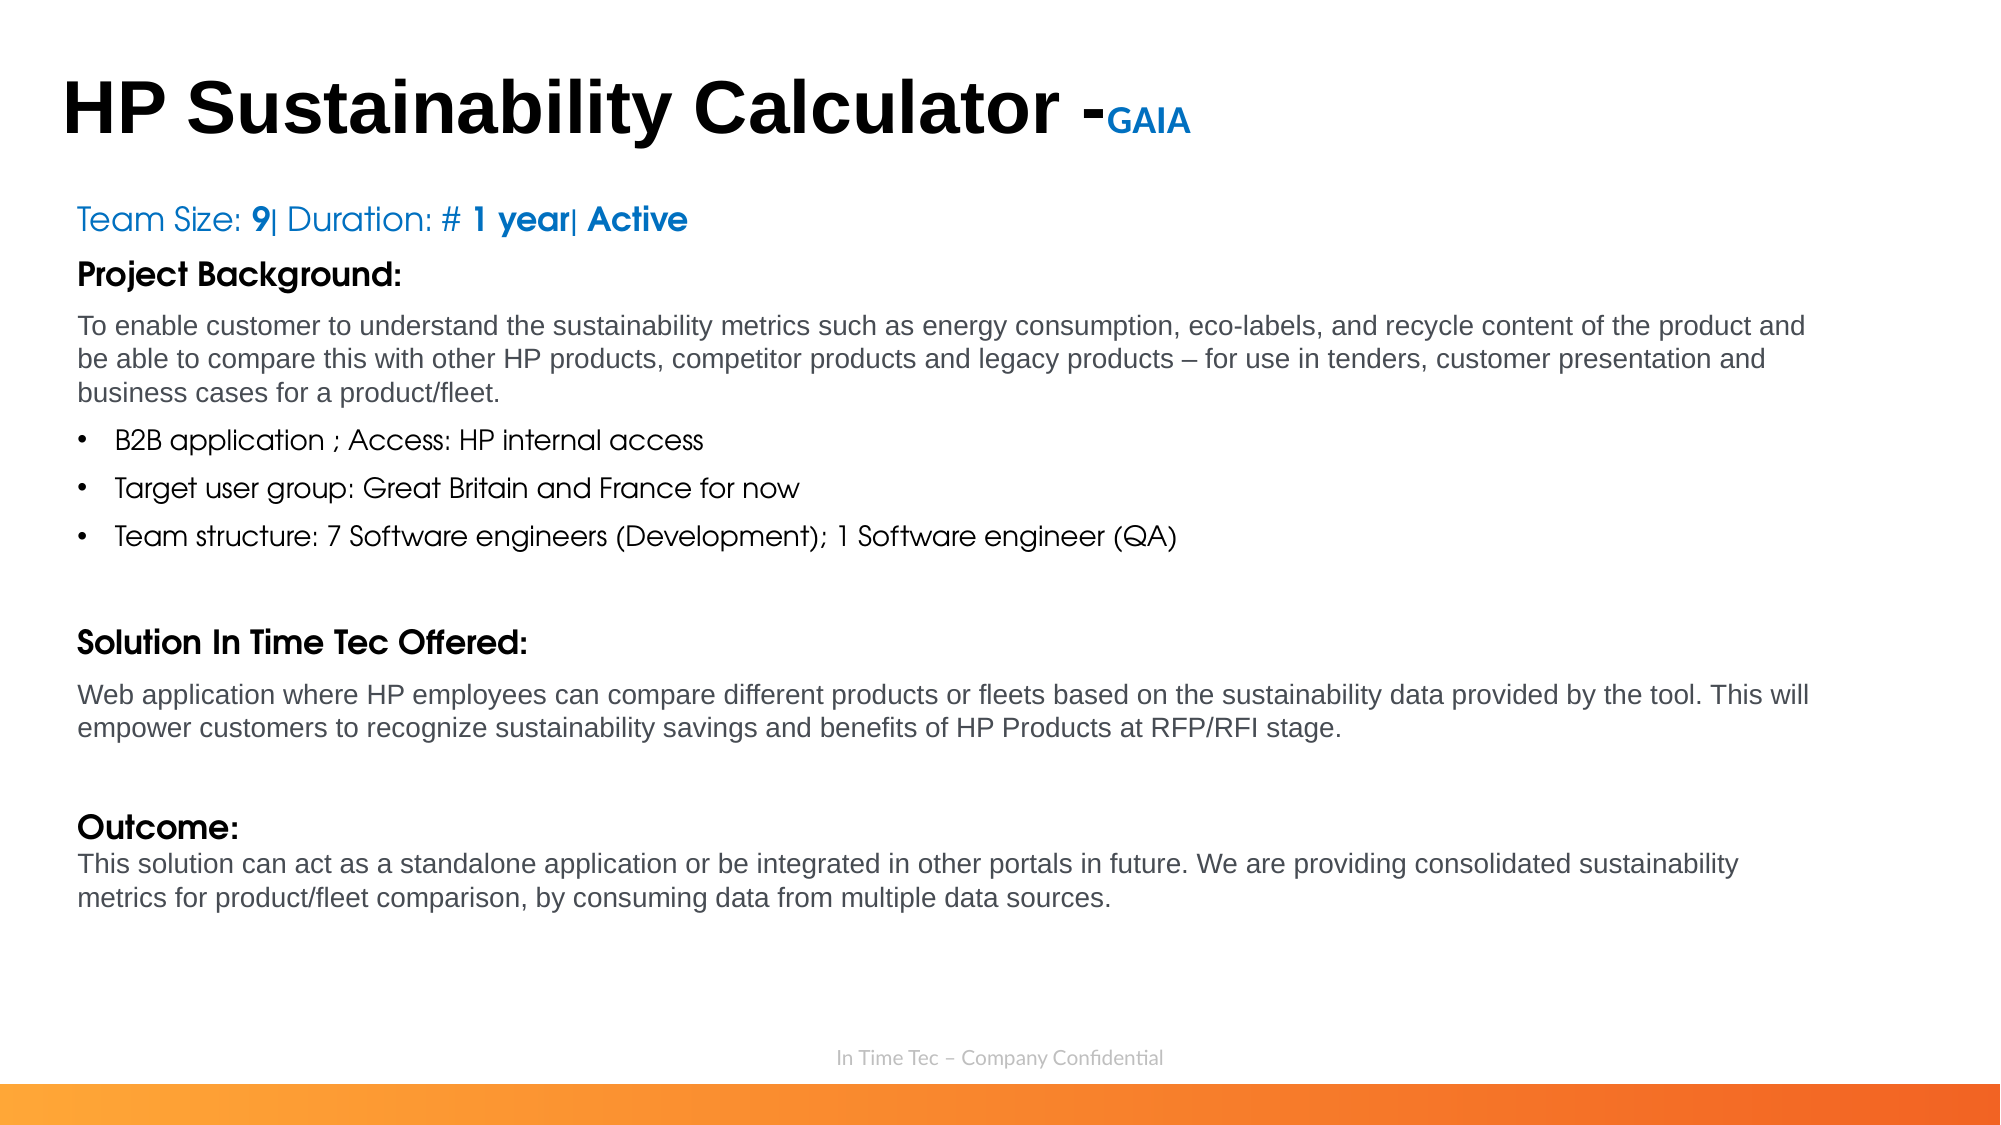

HP Sustainability Calculator -GAIA
Team Size: 9| Duration: # 1 year| Active
Project Background:
To enable customer to understand the sustainability metrics such as energy consumption, eco-labels, and recycle content of the product and be able to compare this with other HP products, competitor products and legacy products – for use in tenders, customer presentation and business cases for a product/fleet.
B2B application ; Access: HP internal access
Target user group: Great Britain and France for now
Team structure: 7 Software engineers (Development); 1 Software engineer (QA)

Solution In Time Tec Offered:
Web application where HP employees can compare different products or fleets based on the sustainability data provided by the tool. This will empower customers to recognize sustainability savings and benefits of HP Products at RFP/RFI stage.

Outcome:
This solution can act as a standalone application or be integrated in other portals in future. We are providing consolidated sustainability metrics for product/fleet comparison, by consuming data from multiple data sources.

In Time Tec – Company Confidential